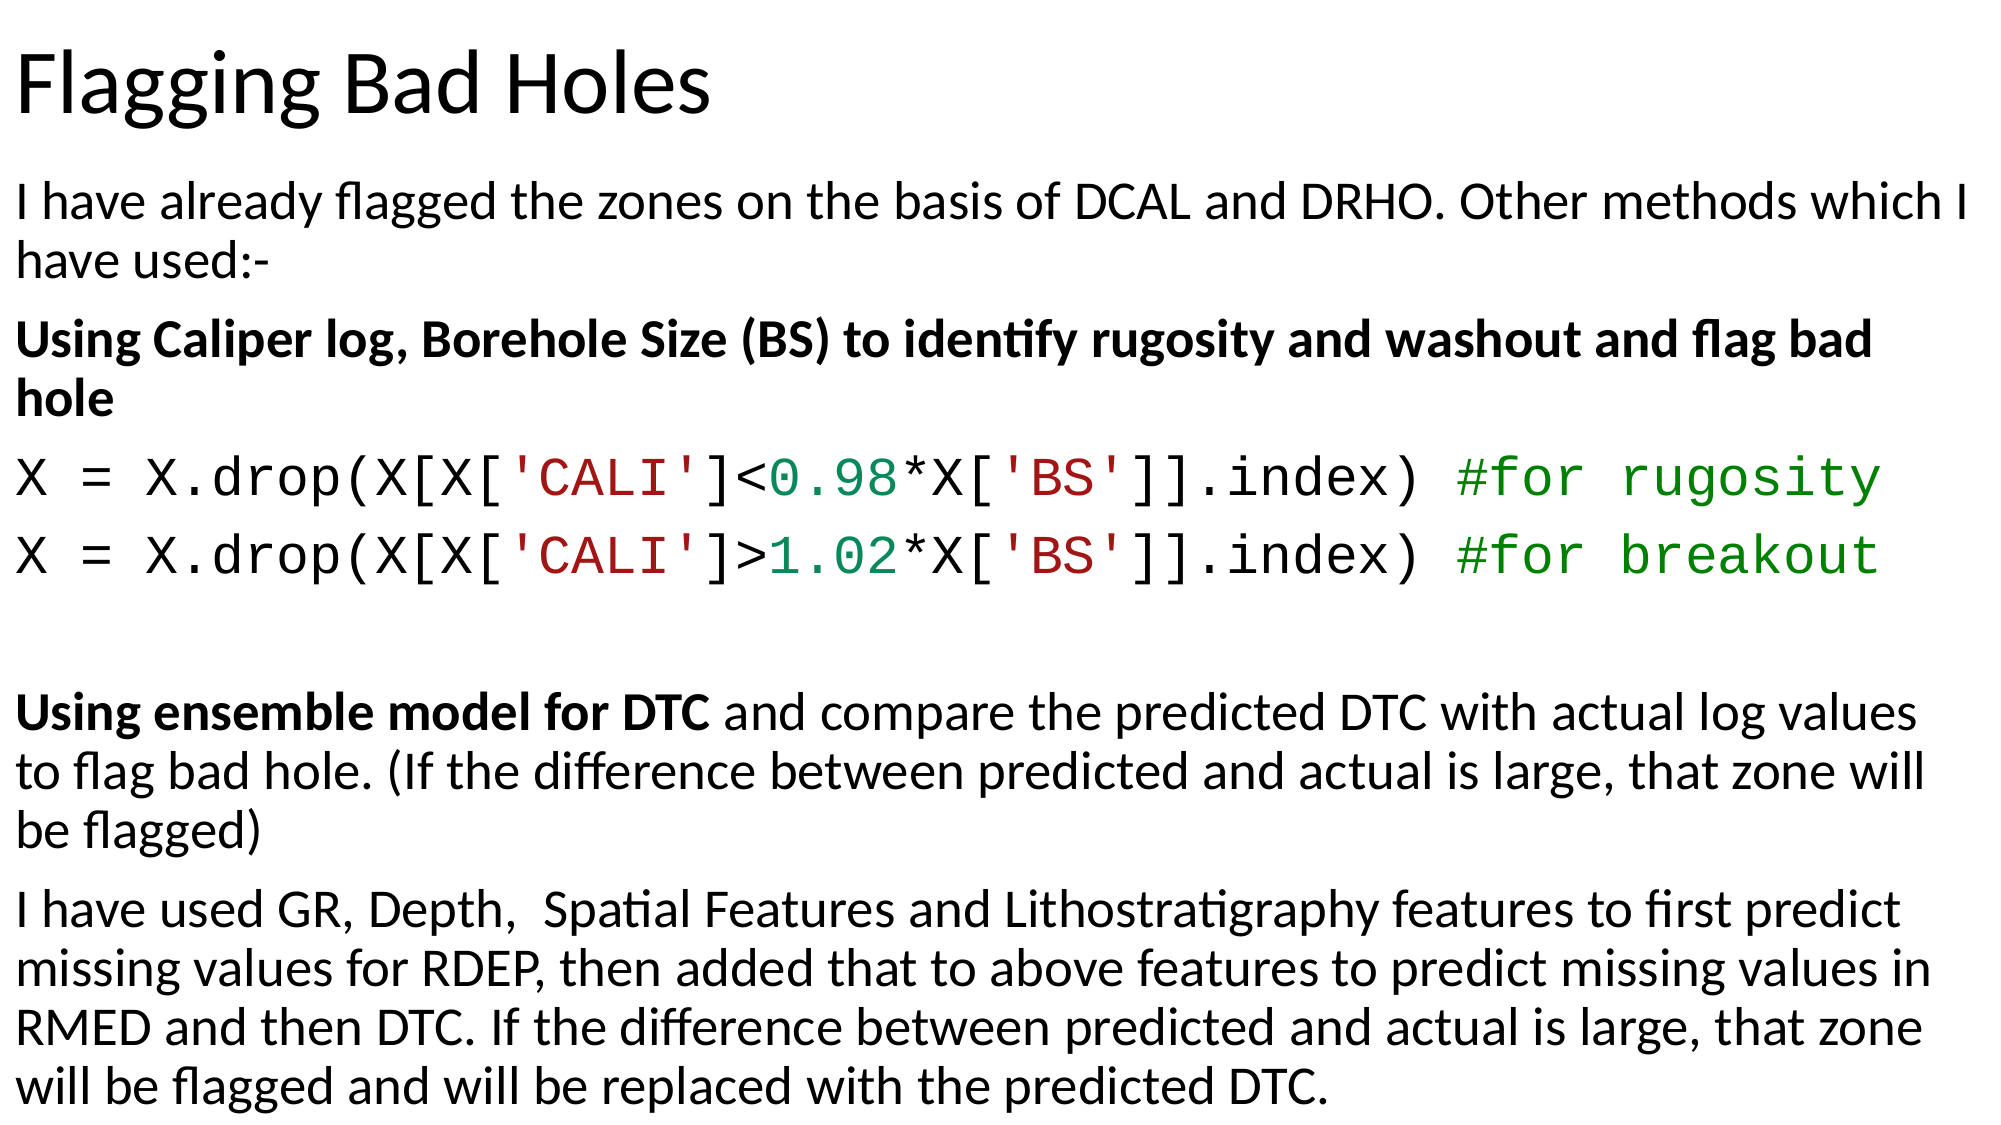

# Flagging Bad Holes
I have already flagged the zones on the basis of DCAL and DRHO. Other methods which I have used:-
Using Caliper log, Borehole Size (BS) to identify rugosity and washout and flag bad hole
X = X.drop(X[X['CALI']<0.98*X['BS']].index) #for rugosity
X = X.drop(X[X['CALI']>1.02*X['BS']].index) #for breakout

Using ensemble model for DTC and compare the predicted DTC with actual log values   to flag bad hole. (If the difference between predicted and actual is large, that zone will be flagged)
I have used GR, Depth,  Spatial Features and Lithostratigraphy features to first predict missing values for RDEP, then added that to above features to predict missing values in RMED and then DTC. If the difference between predicted and actual is large, that zone will be flagged and will be replaced with the predicted DTC.